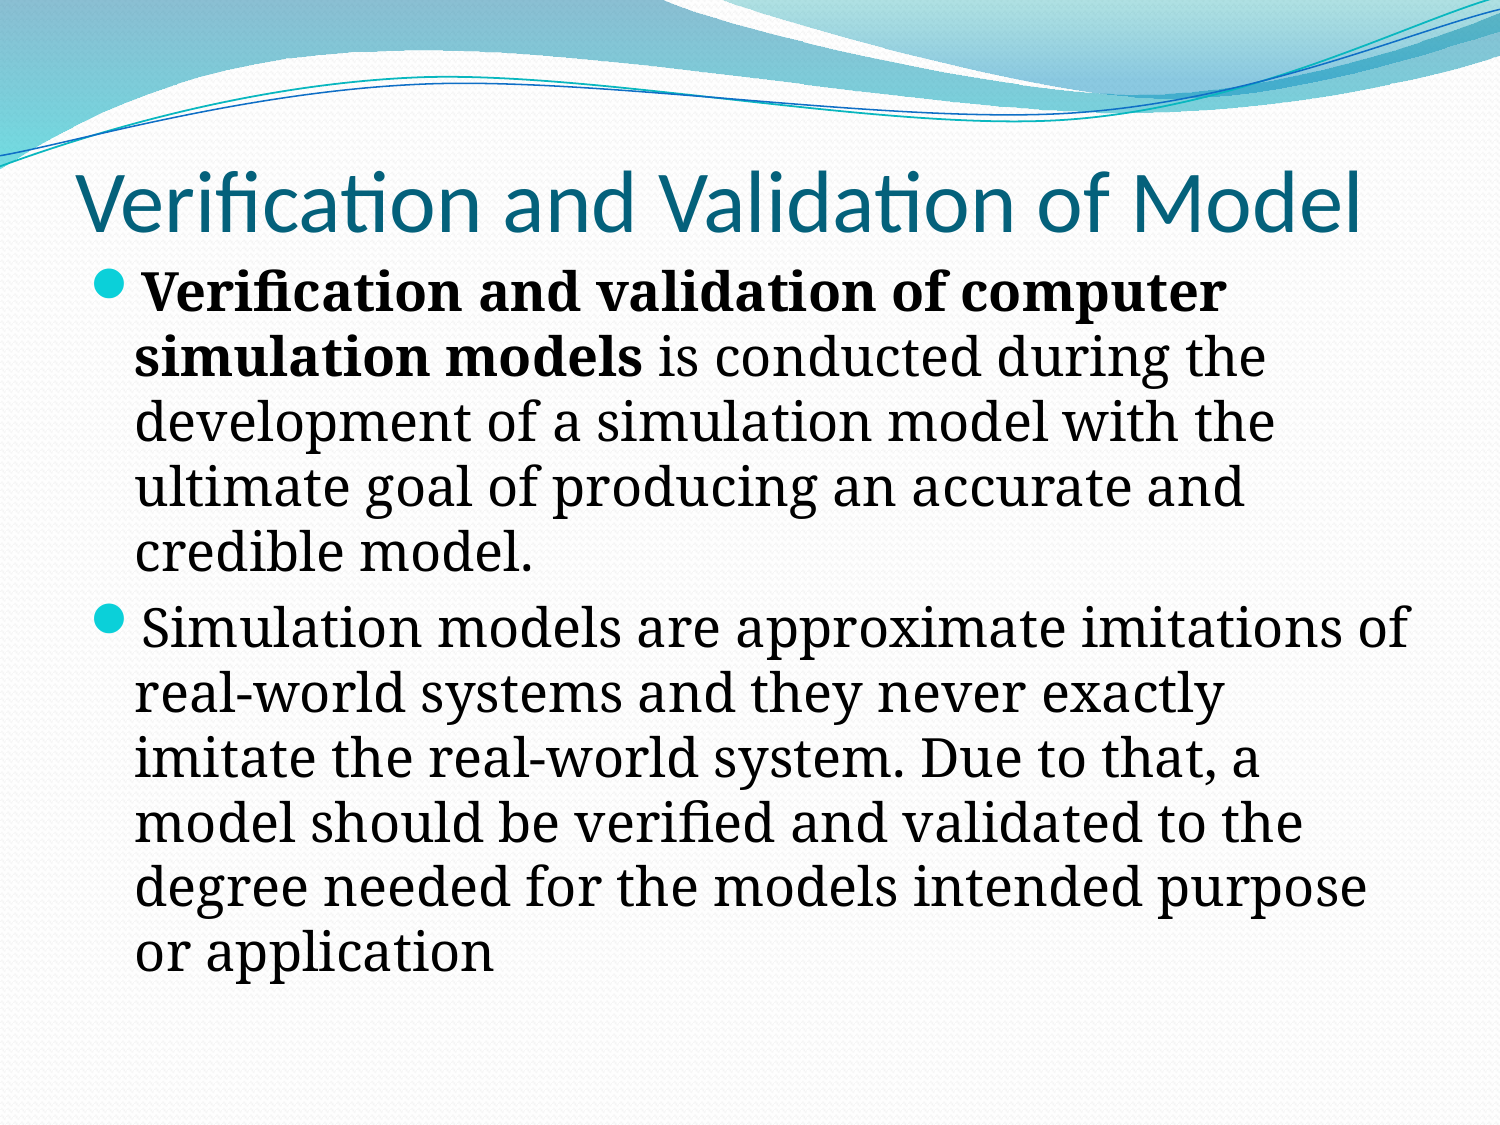

# Verification and Validation of Model
Verification and validation of computer simulation models is conducted during the development of a simulation model with the ultimate goal of producing an accurate and credible model.
Simulation models are approximate imitations of real-world systems and they never exactly imitate the real-world system. Due to that, a model should be verified and validated to the degree needed for the models intended purpose or application